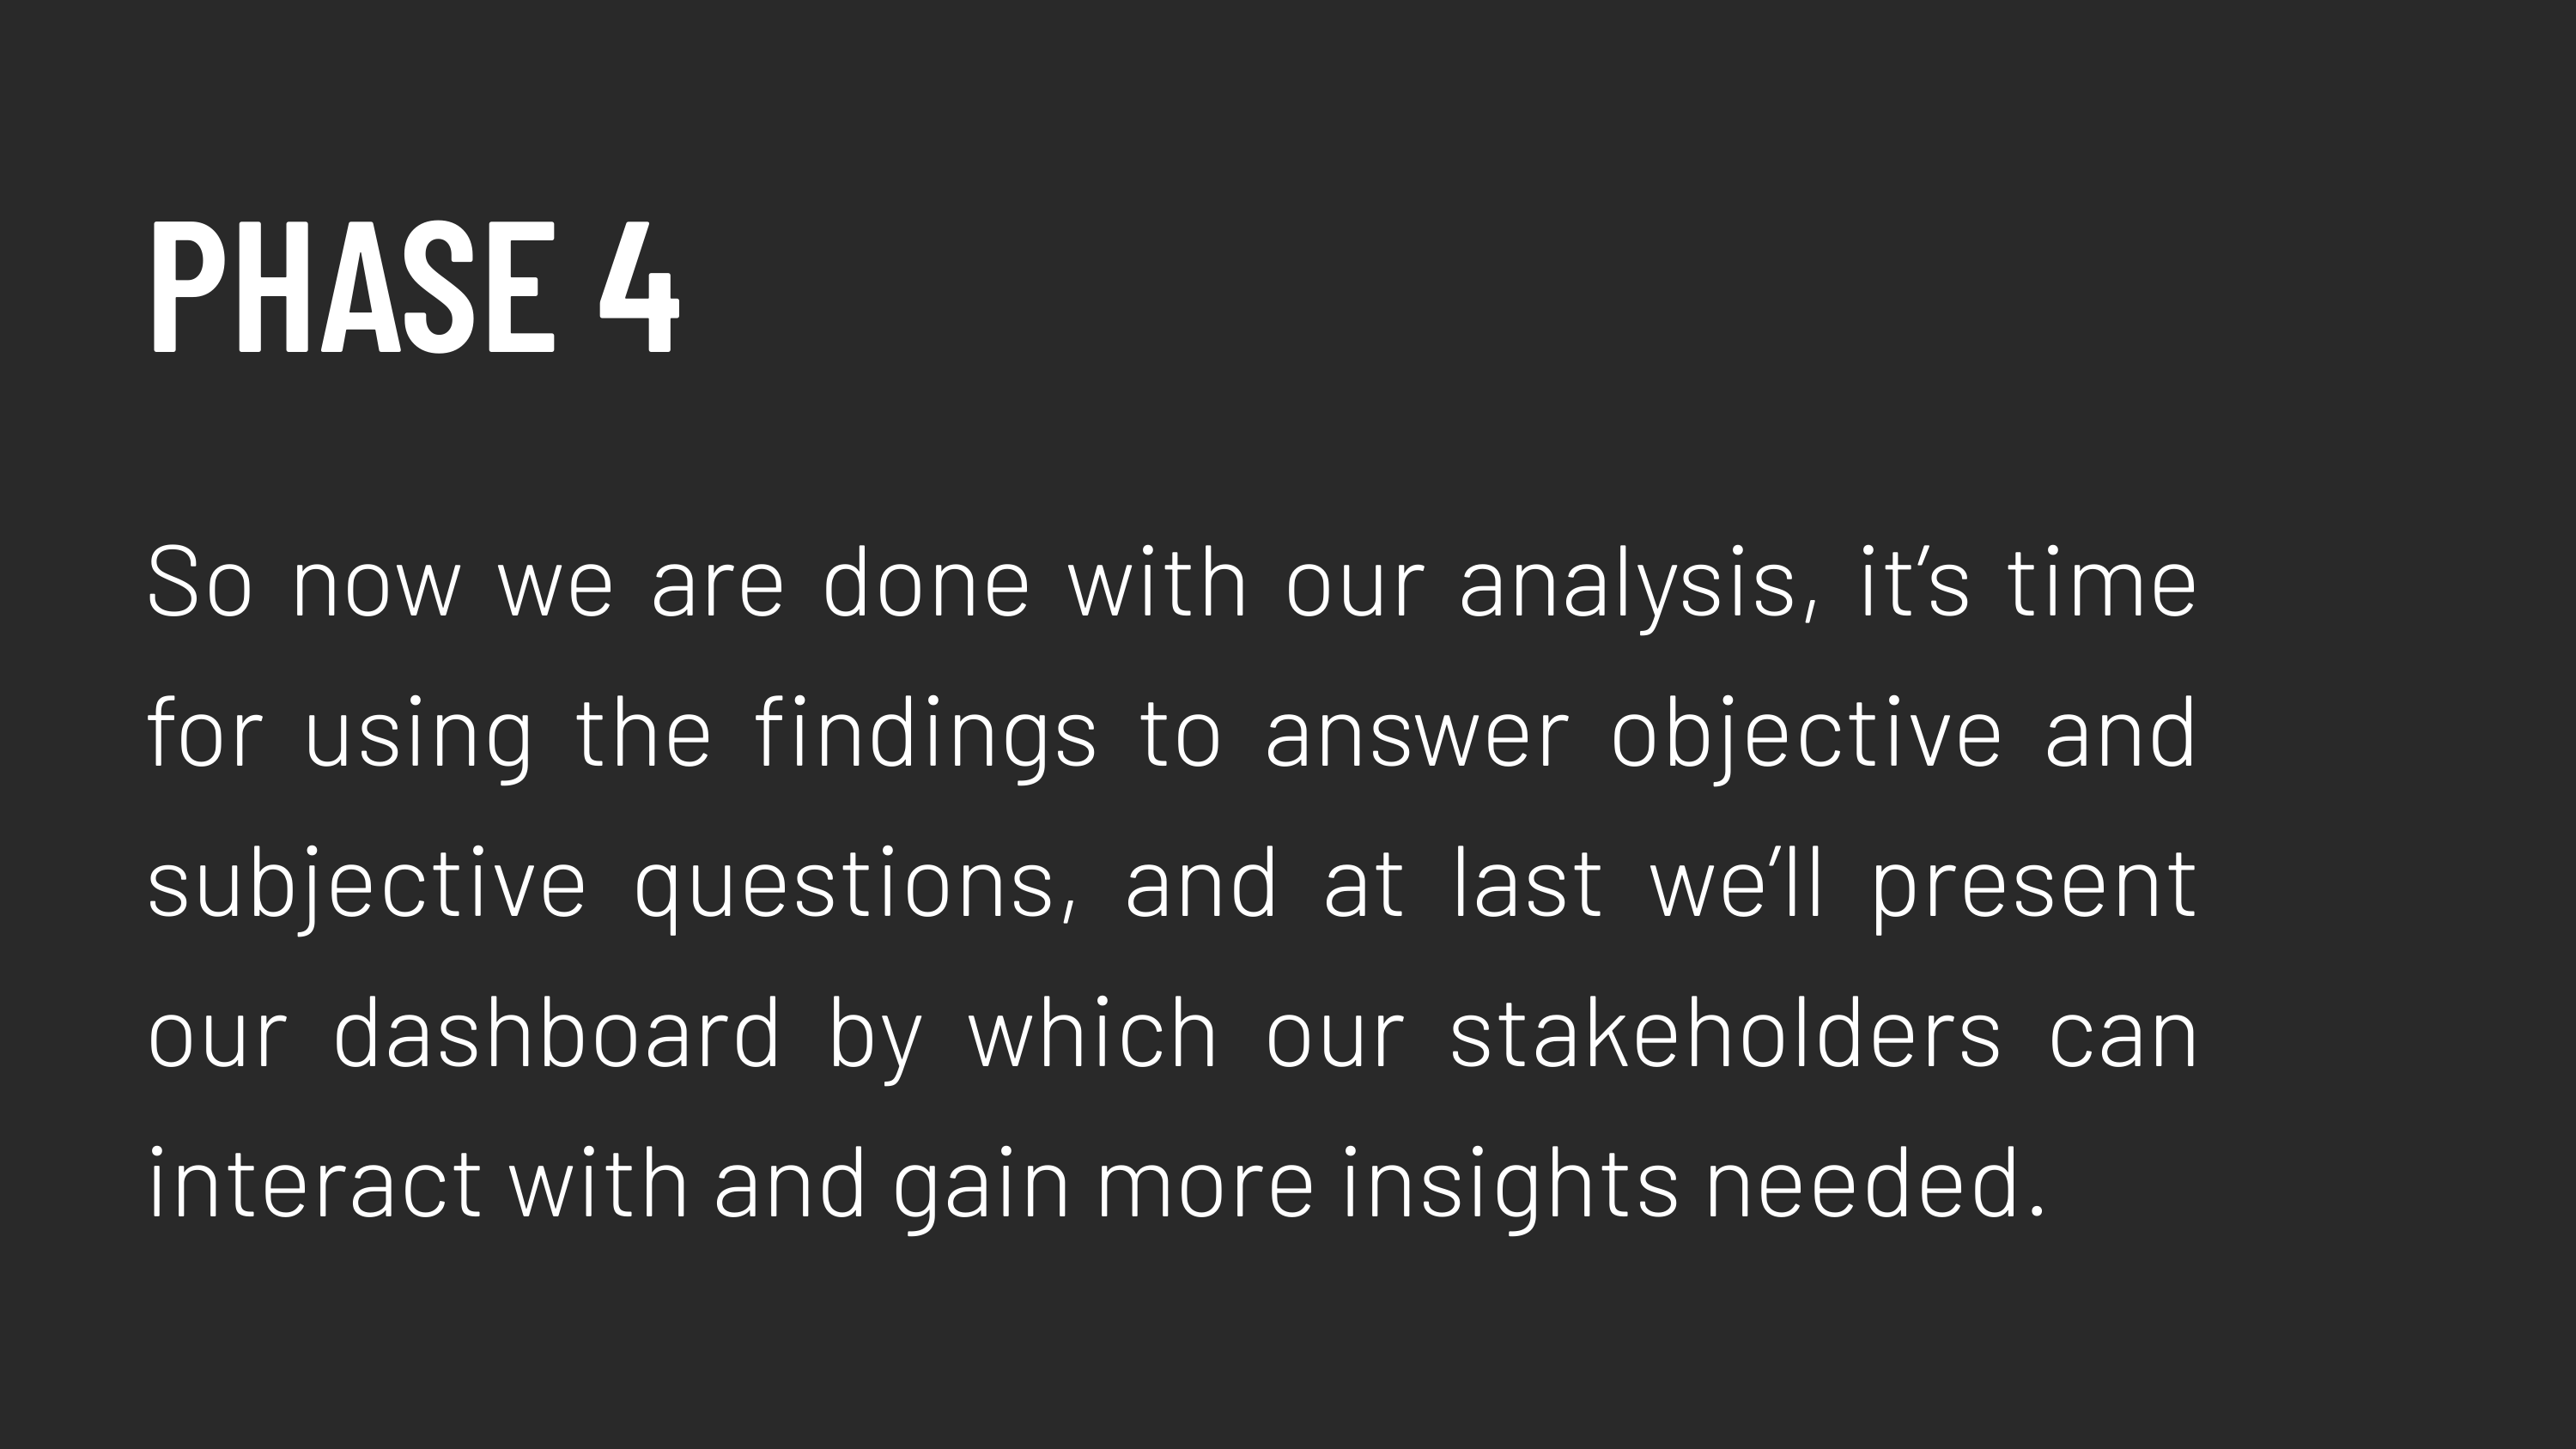

PHASE 4
So now we are done with our analysis, it’s time for using the findings to answer objective and subjective questions, and at last we’ll present our dashboard by which our stakeholders can interact with and gain more insights needed.